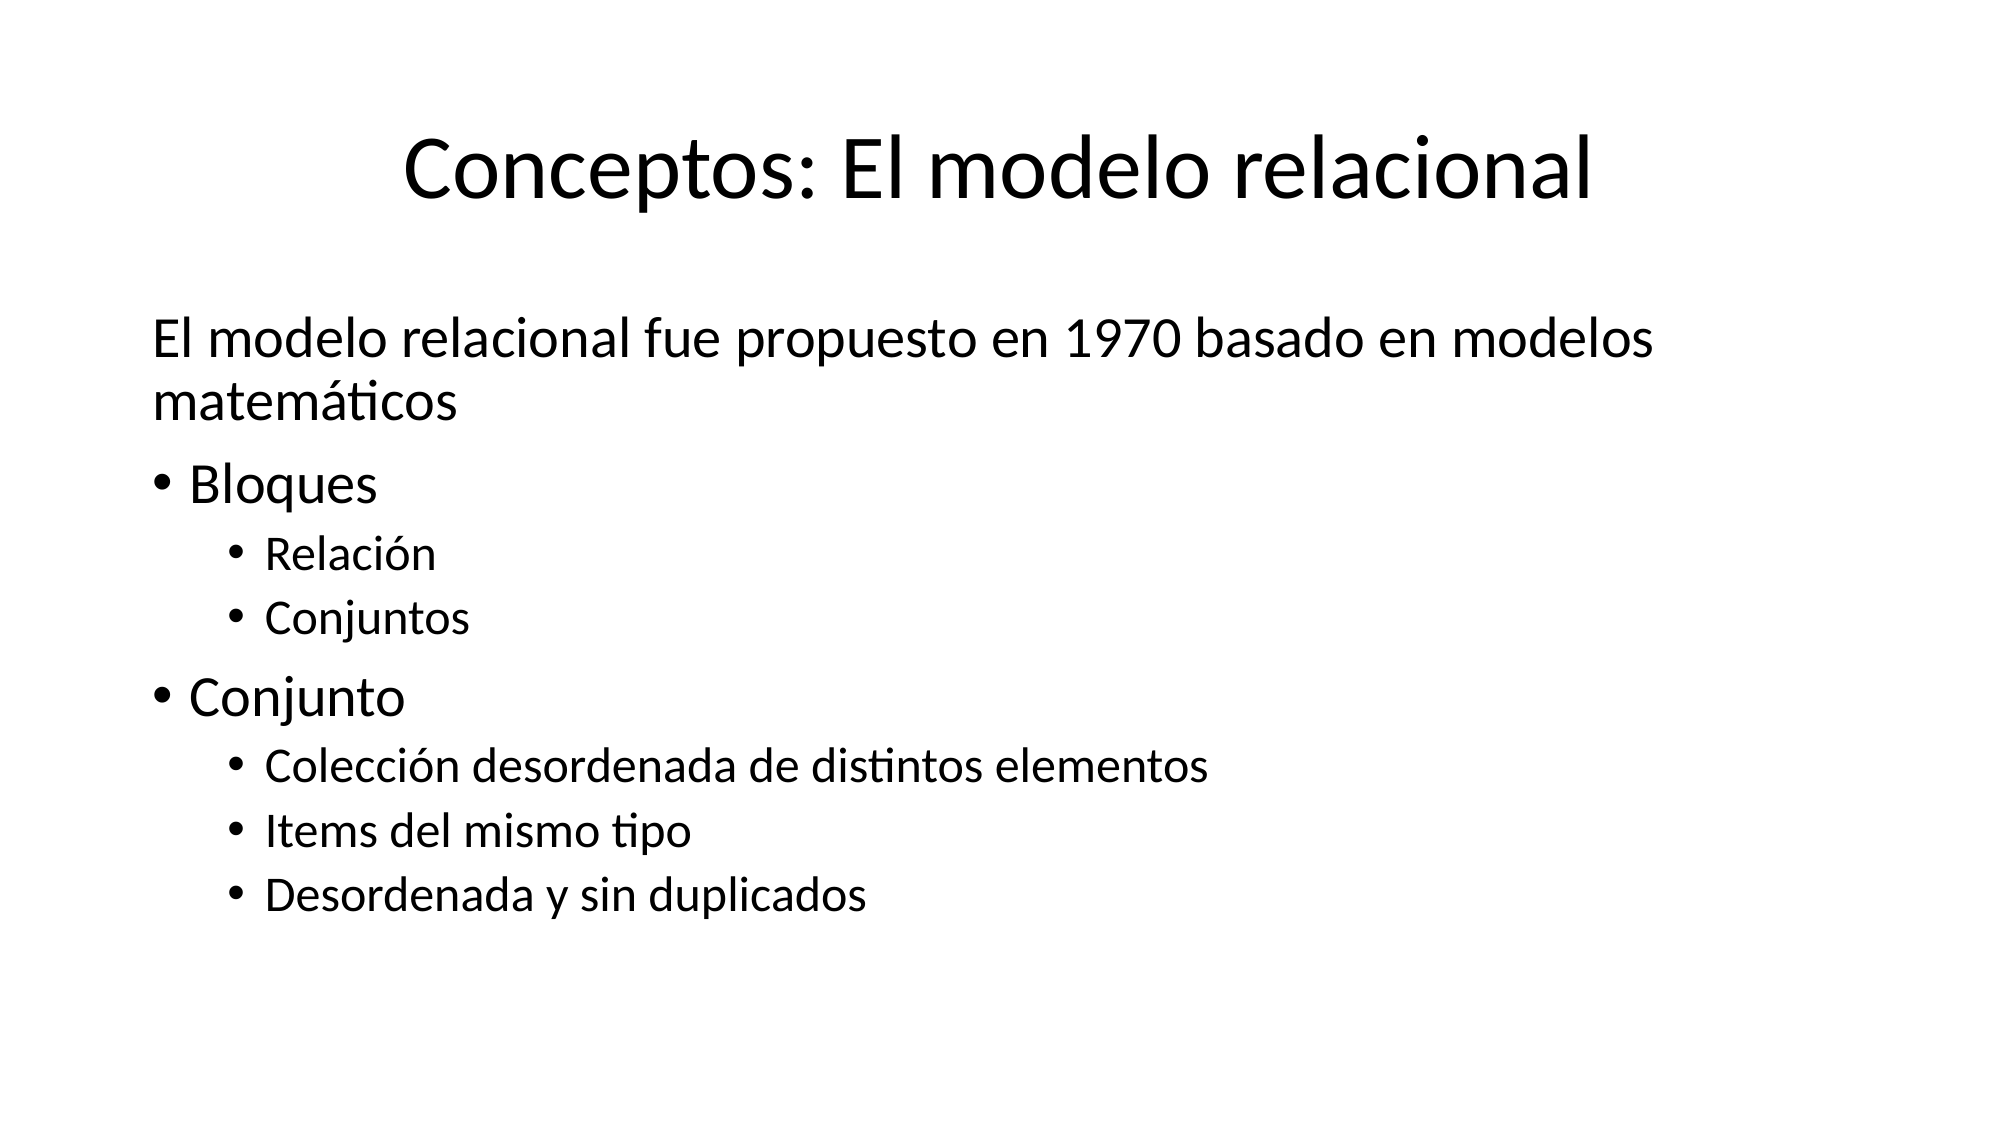

# Conceptos: El modelo relacional
El modelo relacional fue propuesto en 1970 basado en modelos matemáticos
Bloques
Relación
Conjuntos
Conjunto
Colección desordenada de distintos elementos
Items del mismo tipo
Desordenada y sin duplicados